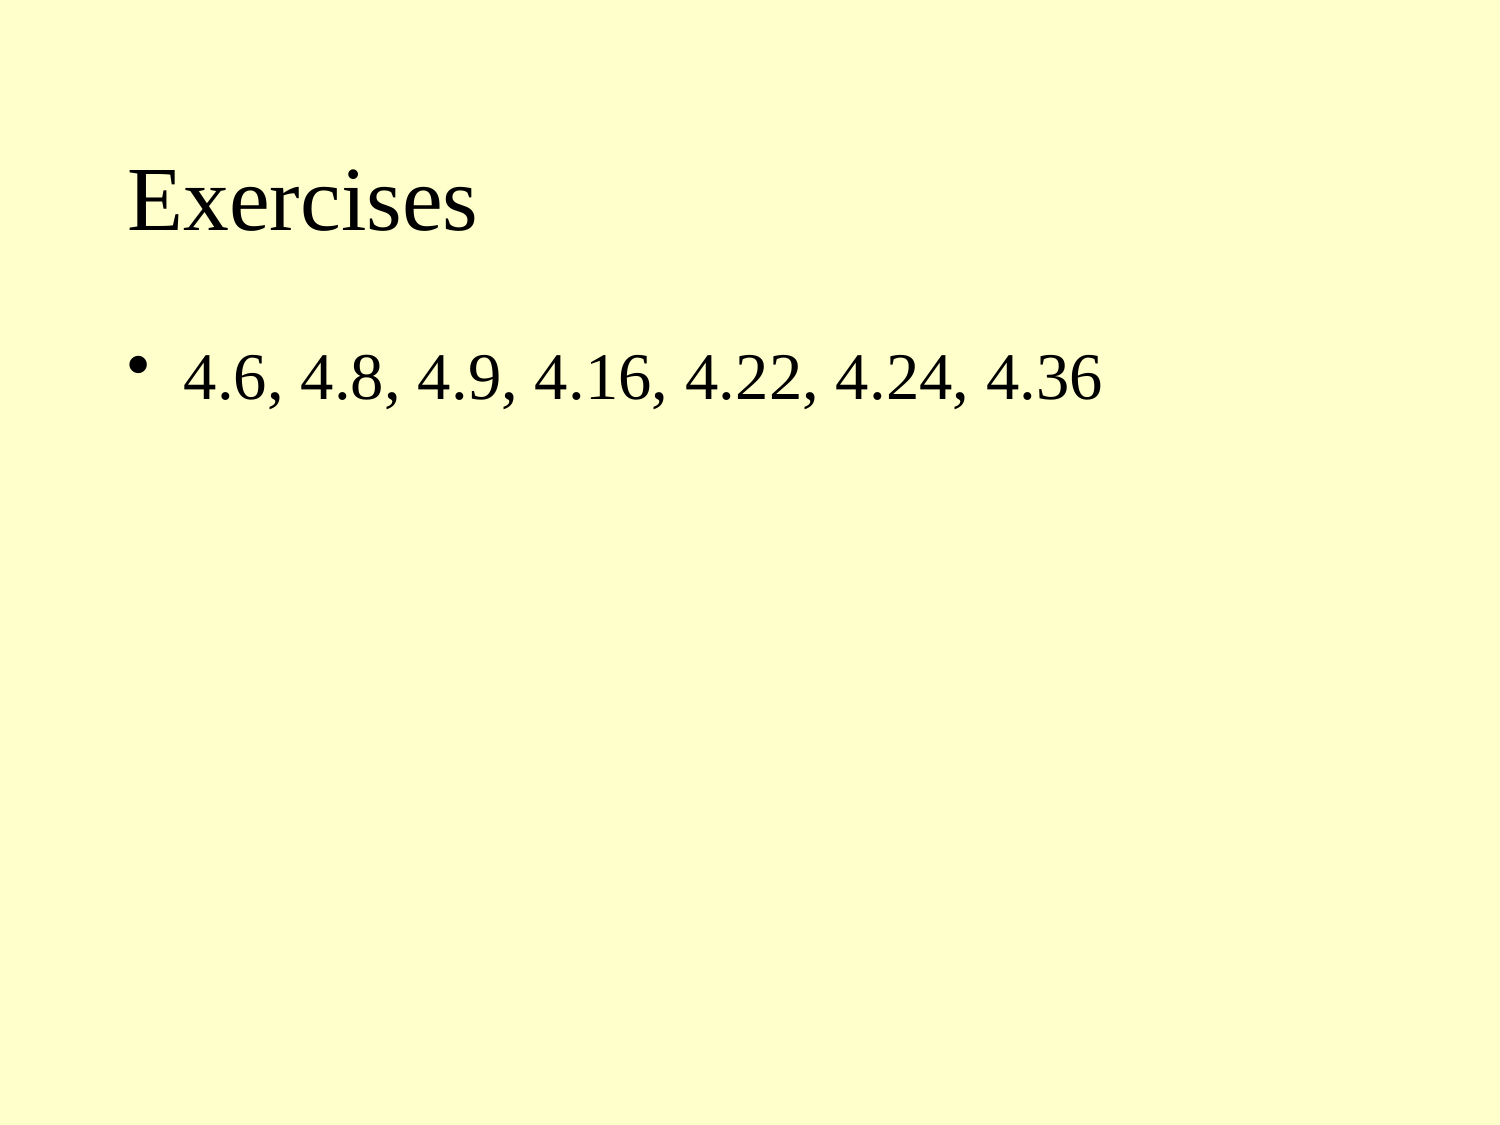

# Exercises
4.6, 4.8, 4.9, 4.16, 4.22, 4.24, 4.36